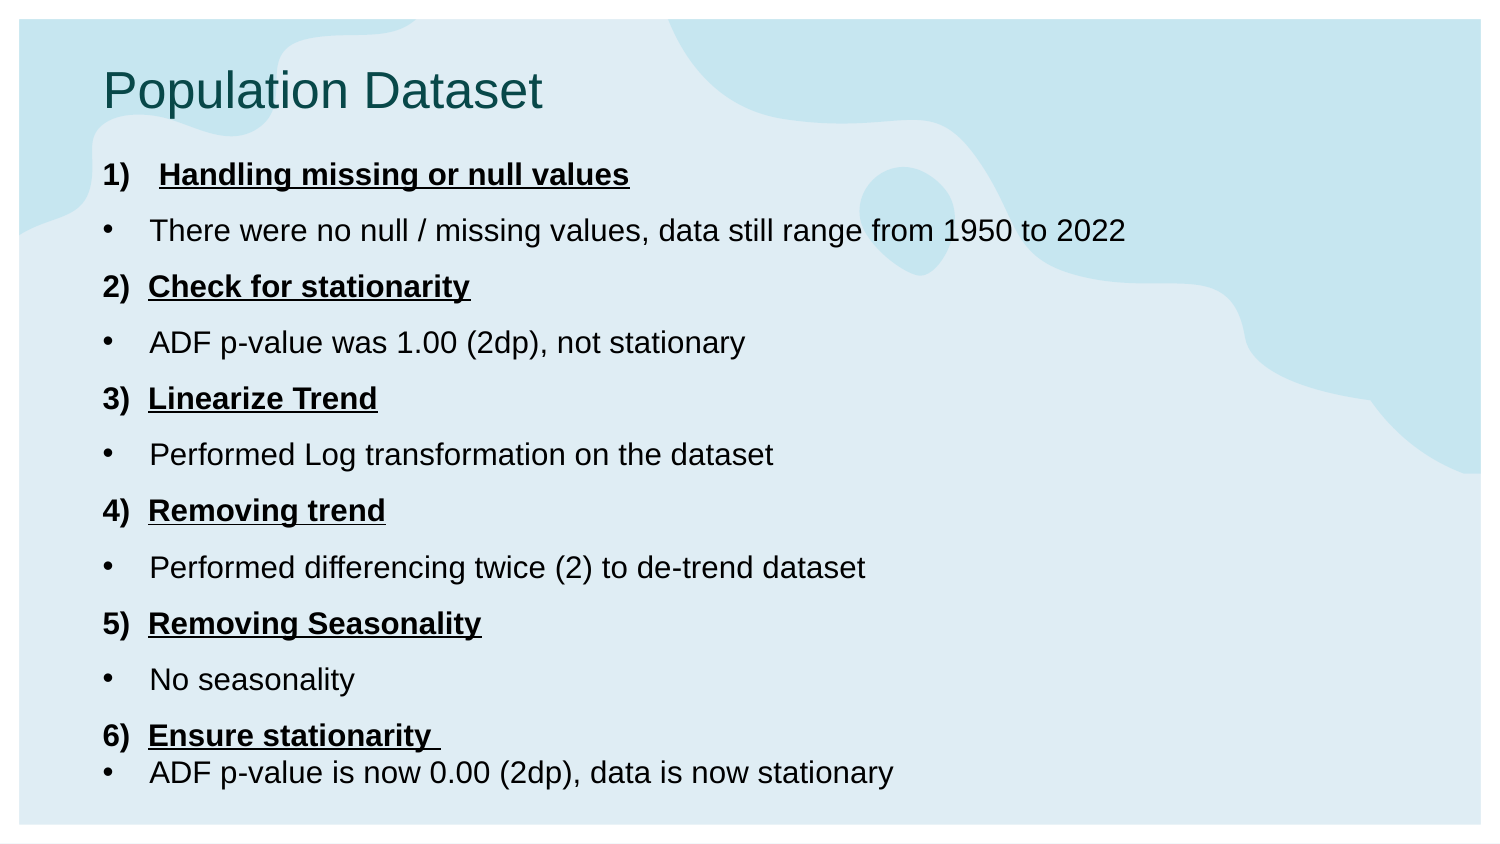

# Population Dataset
Handling missing or null values
There were no null / missing values, data still range from 1950 to 2022
2)  Check for stationarity
ADF p-value was 1.00 (2dp), not stationary
3)  Linearize Trend
Performed Log transformation on the dataset
4)  Removing trend
Performed differencing twice (2) to de-trend dataset
5)  Removing Seasonality
No seasonality
6)  Ensure stationarity
ADF p-value is now 0.00 (2dp), data is now stationary